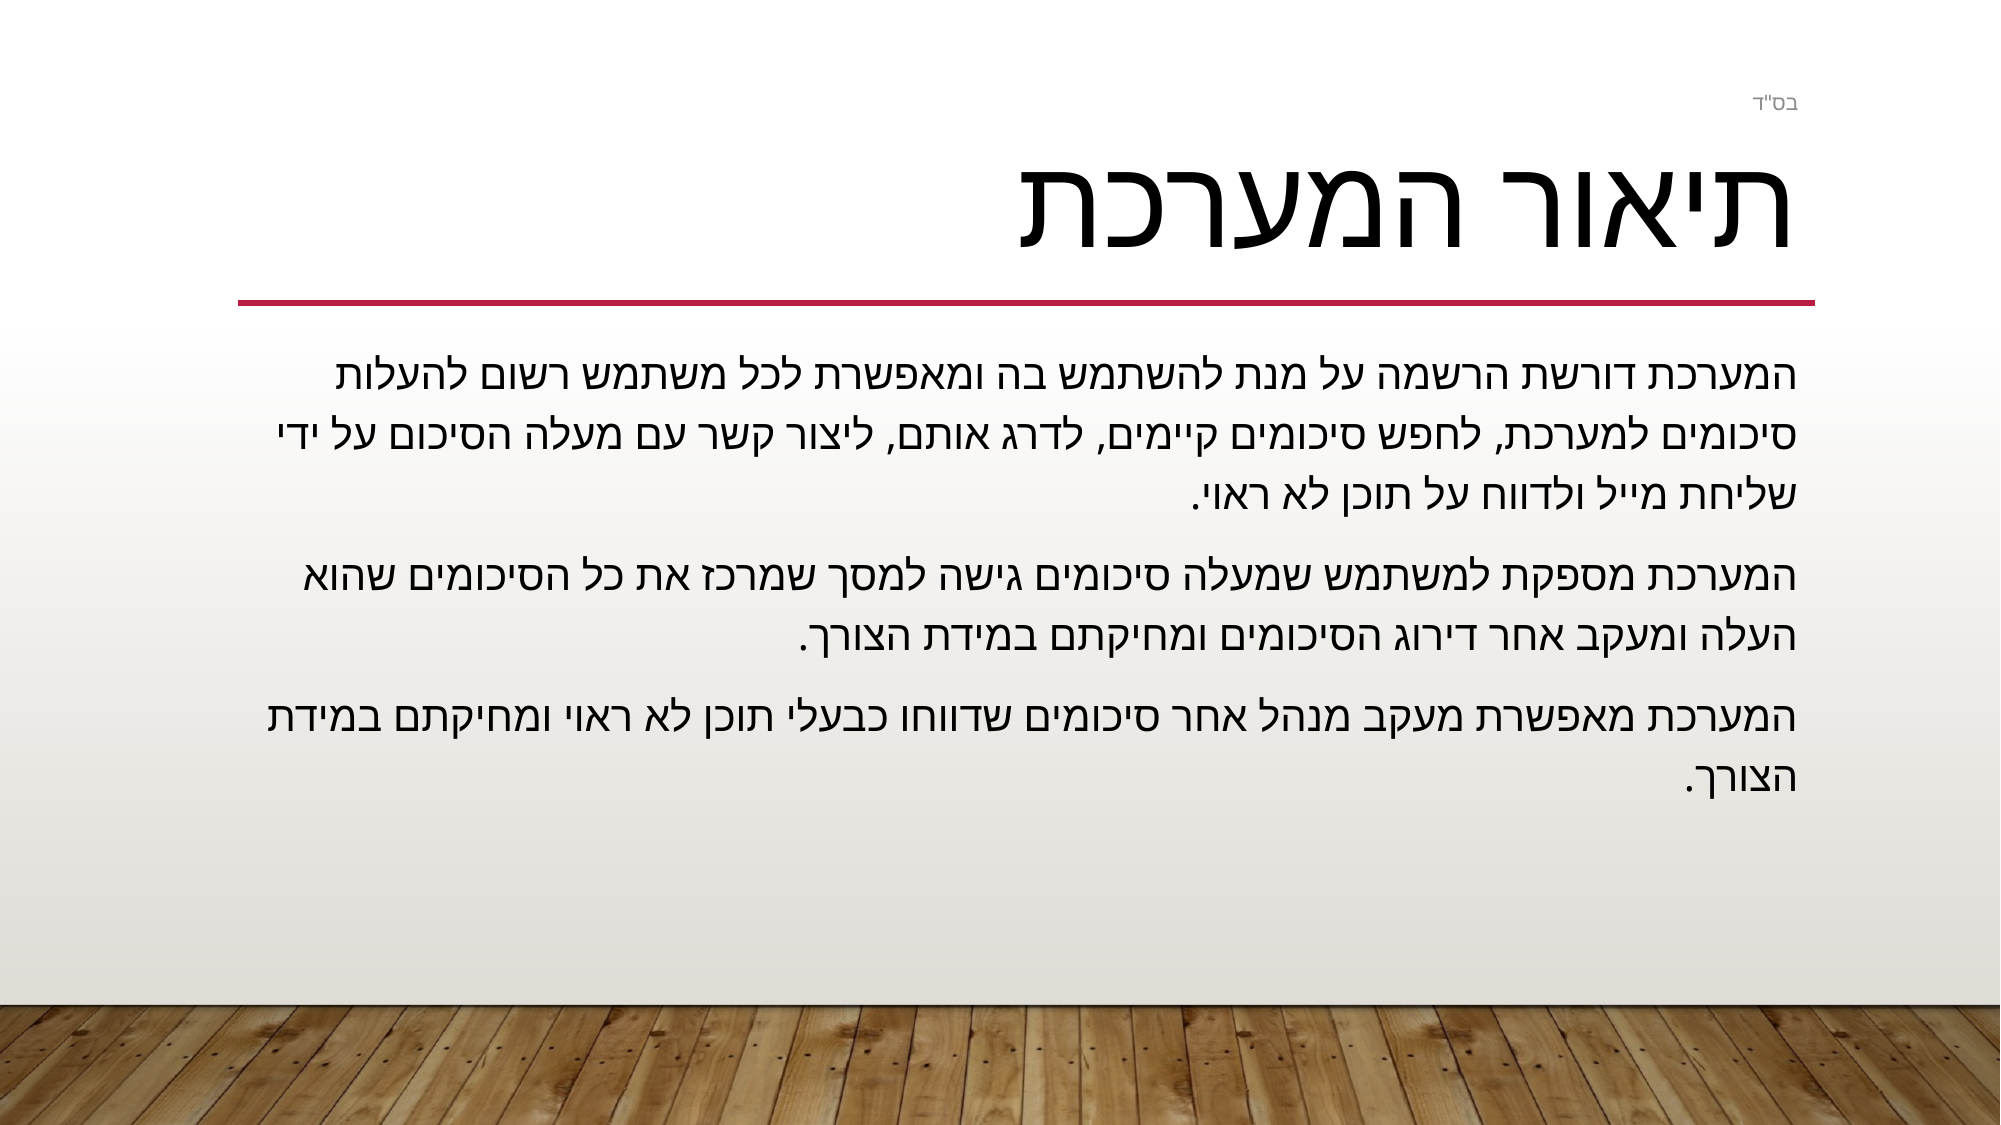

בס"ד
# תיאור המערכת
המערכת דורשת הרשמה על מנת להשתמש בה ומאפשרת לכל משתמש רשום להעלות סיכומים למערכת, לחפש סיכומים קיימים, לדרג אותם, ליצור קשר עם מעלה הסיכום על ידי שליחת מייל ולדווח על תוכן לא ראוי.
המערכת מספקת למשתמש שמעלה סיכומים גישה למסך שמרכז את כל הסיכומים שהוא העלה ומעקב אחר דירוג הסיכומים ומחיקתם במידת הצורך.
המערכת מאפשרת מעקב מנהל אחר סיכומים שדווחו כבעלי תוכן לא ראוי ומחיקתם במידת הצורך.